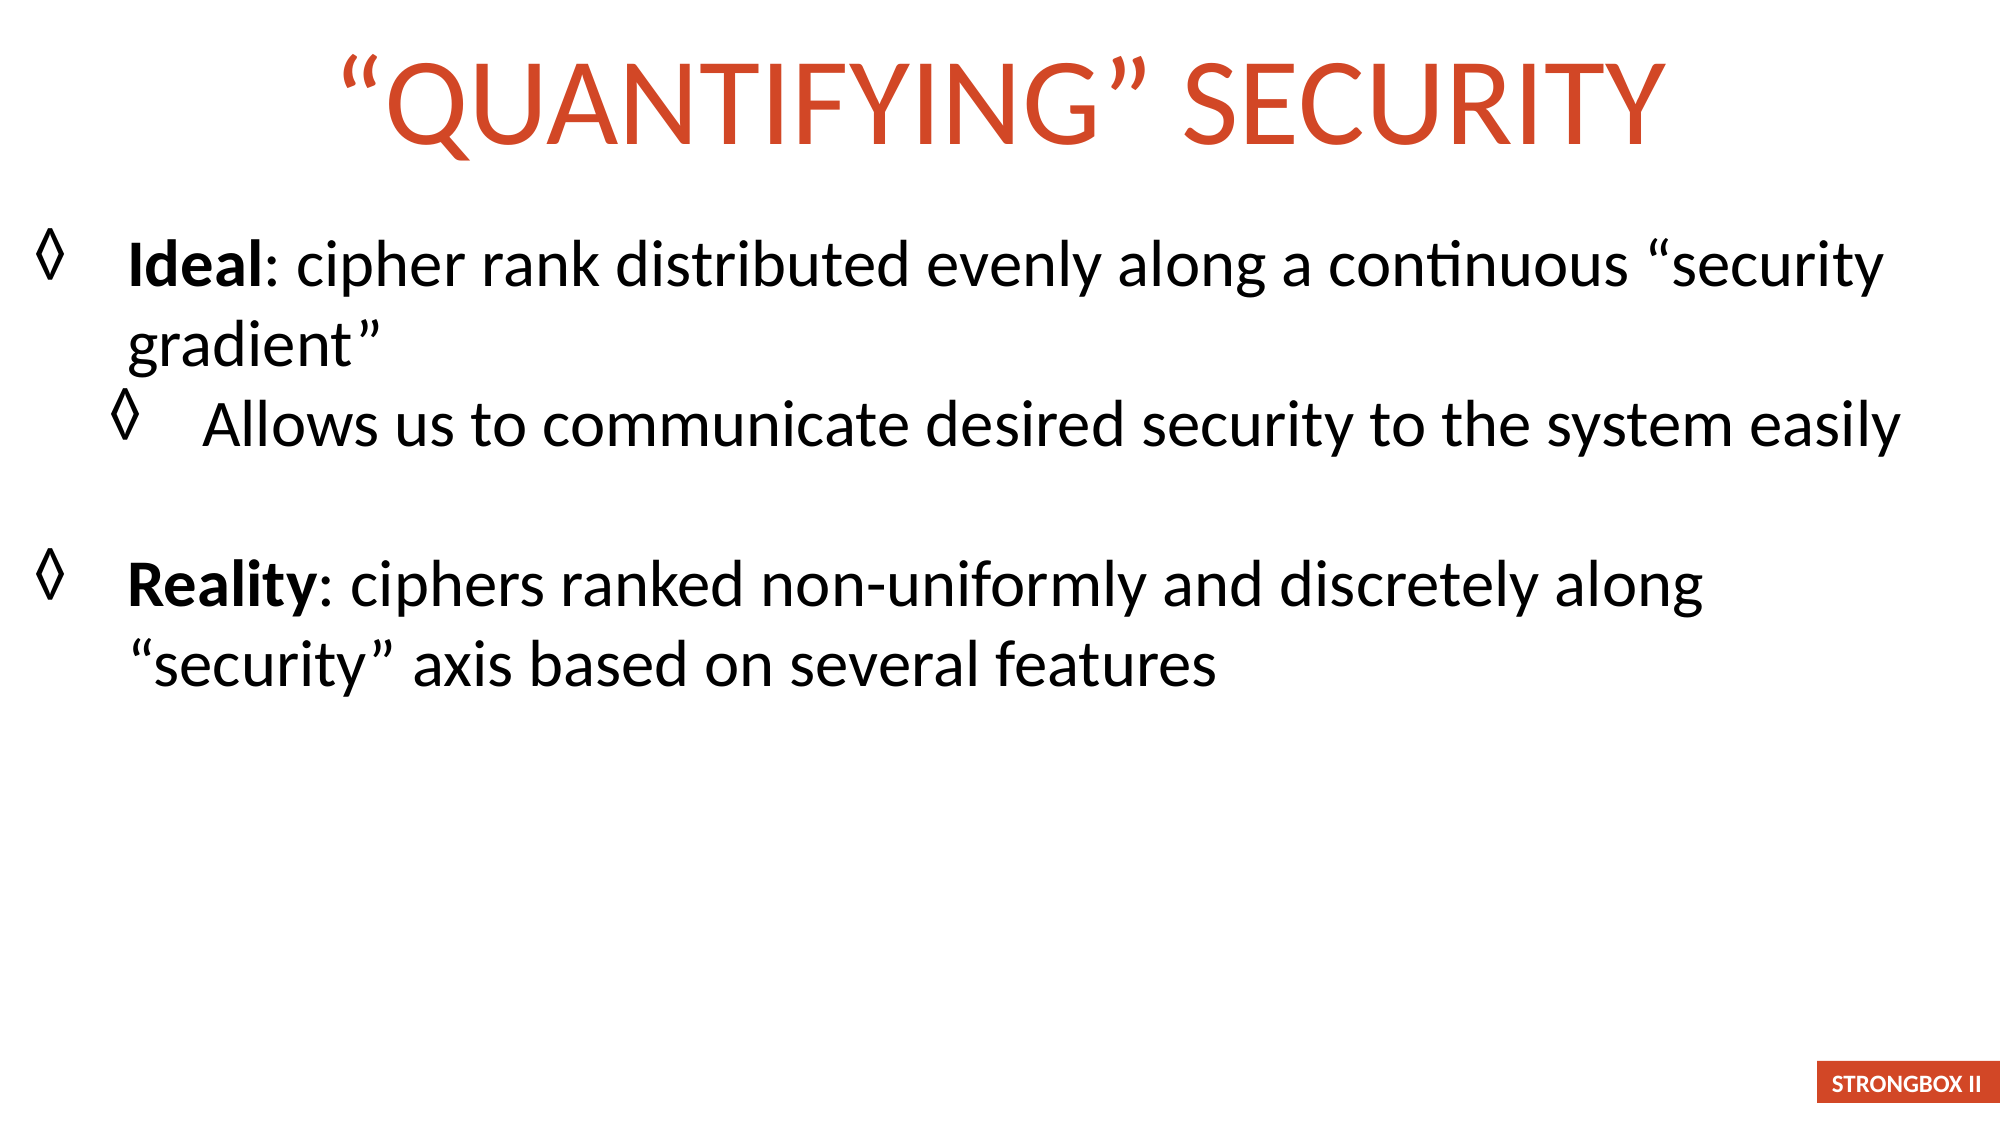

“Quantifying” Security
Ideal: cipher rank distributed evenly along a continuous “security gradient”
Allows us to communicate desired security to the system easily

Reality: ciphers ranked non-uniformly and discretely along “security” axis based on several features
STRONGBOX II